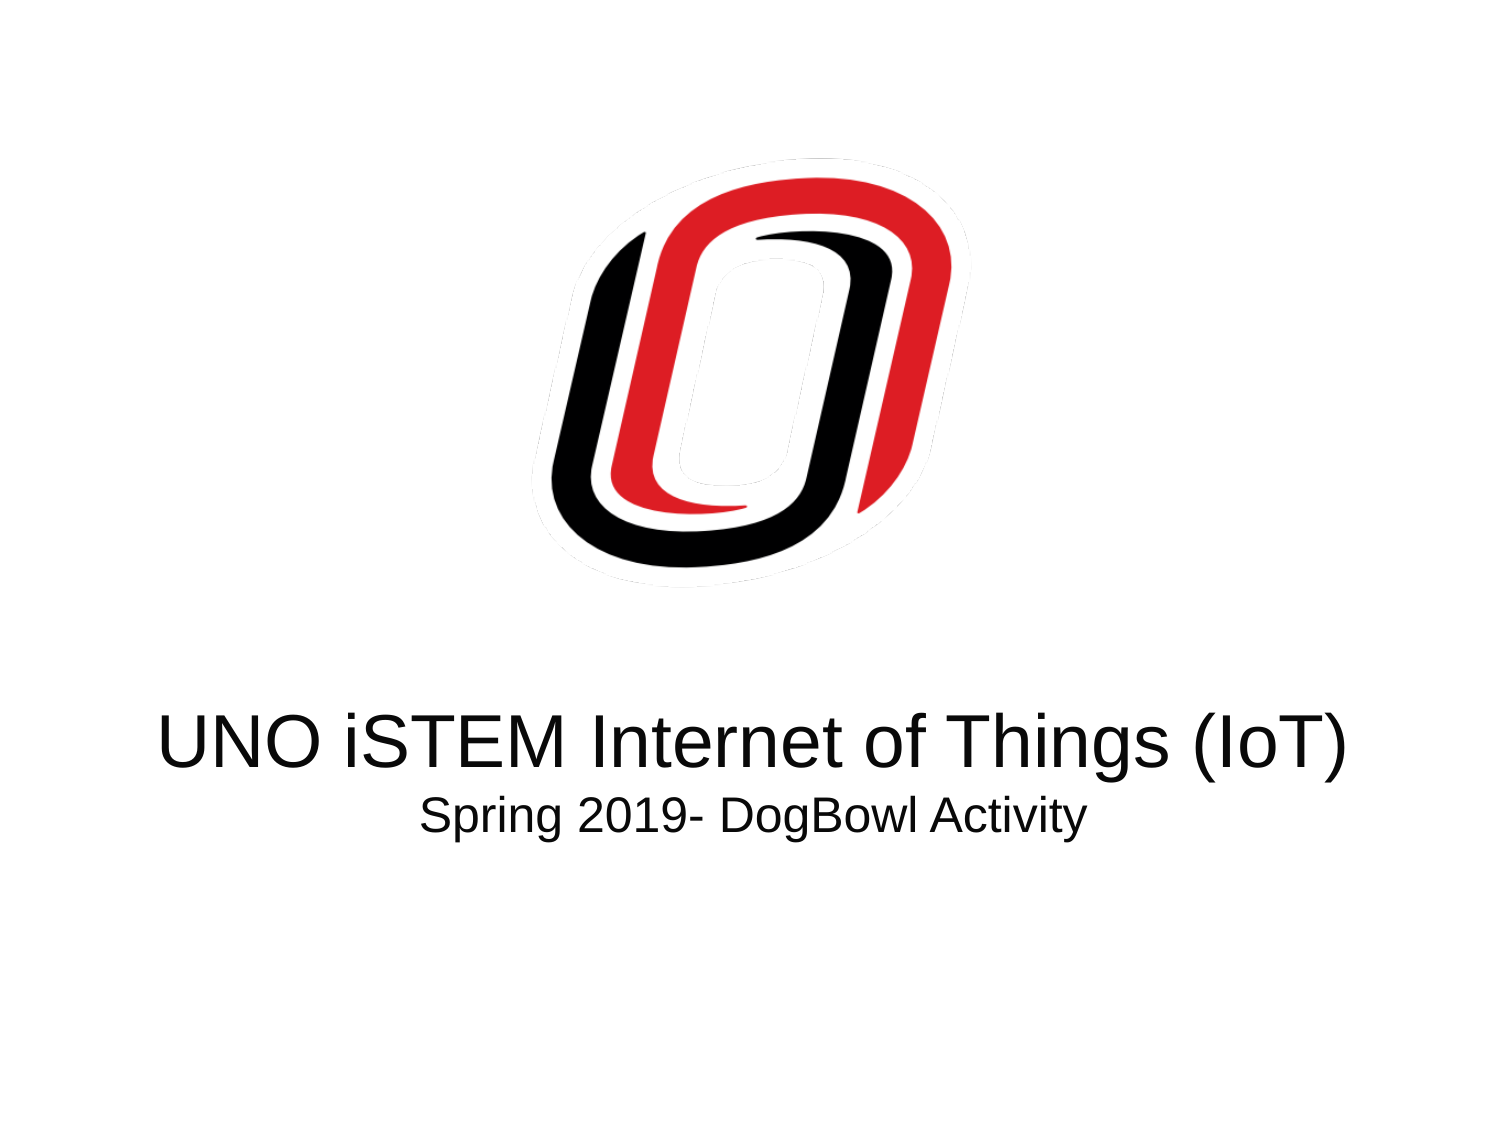

UNO iSTEM Internet of Things (IoT)
Spring 2019- DogBowl Activity